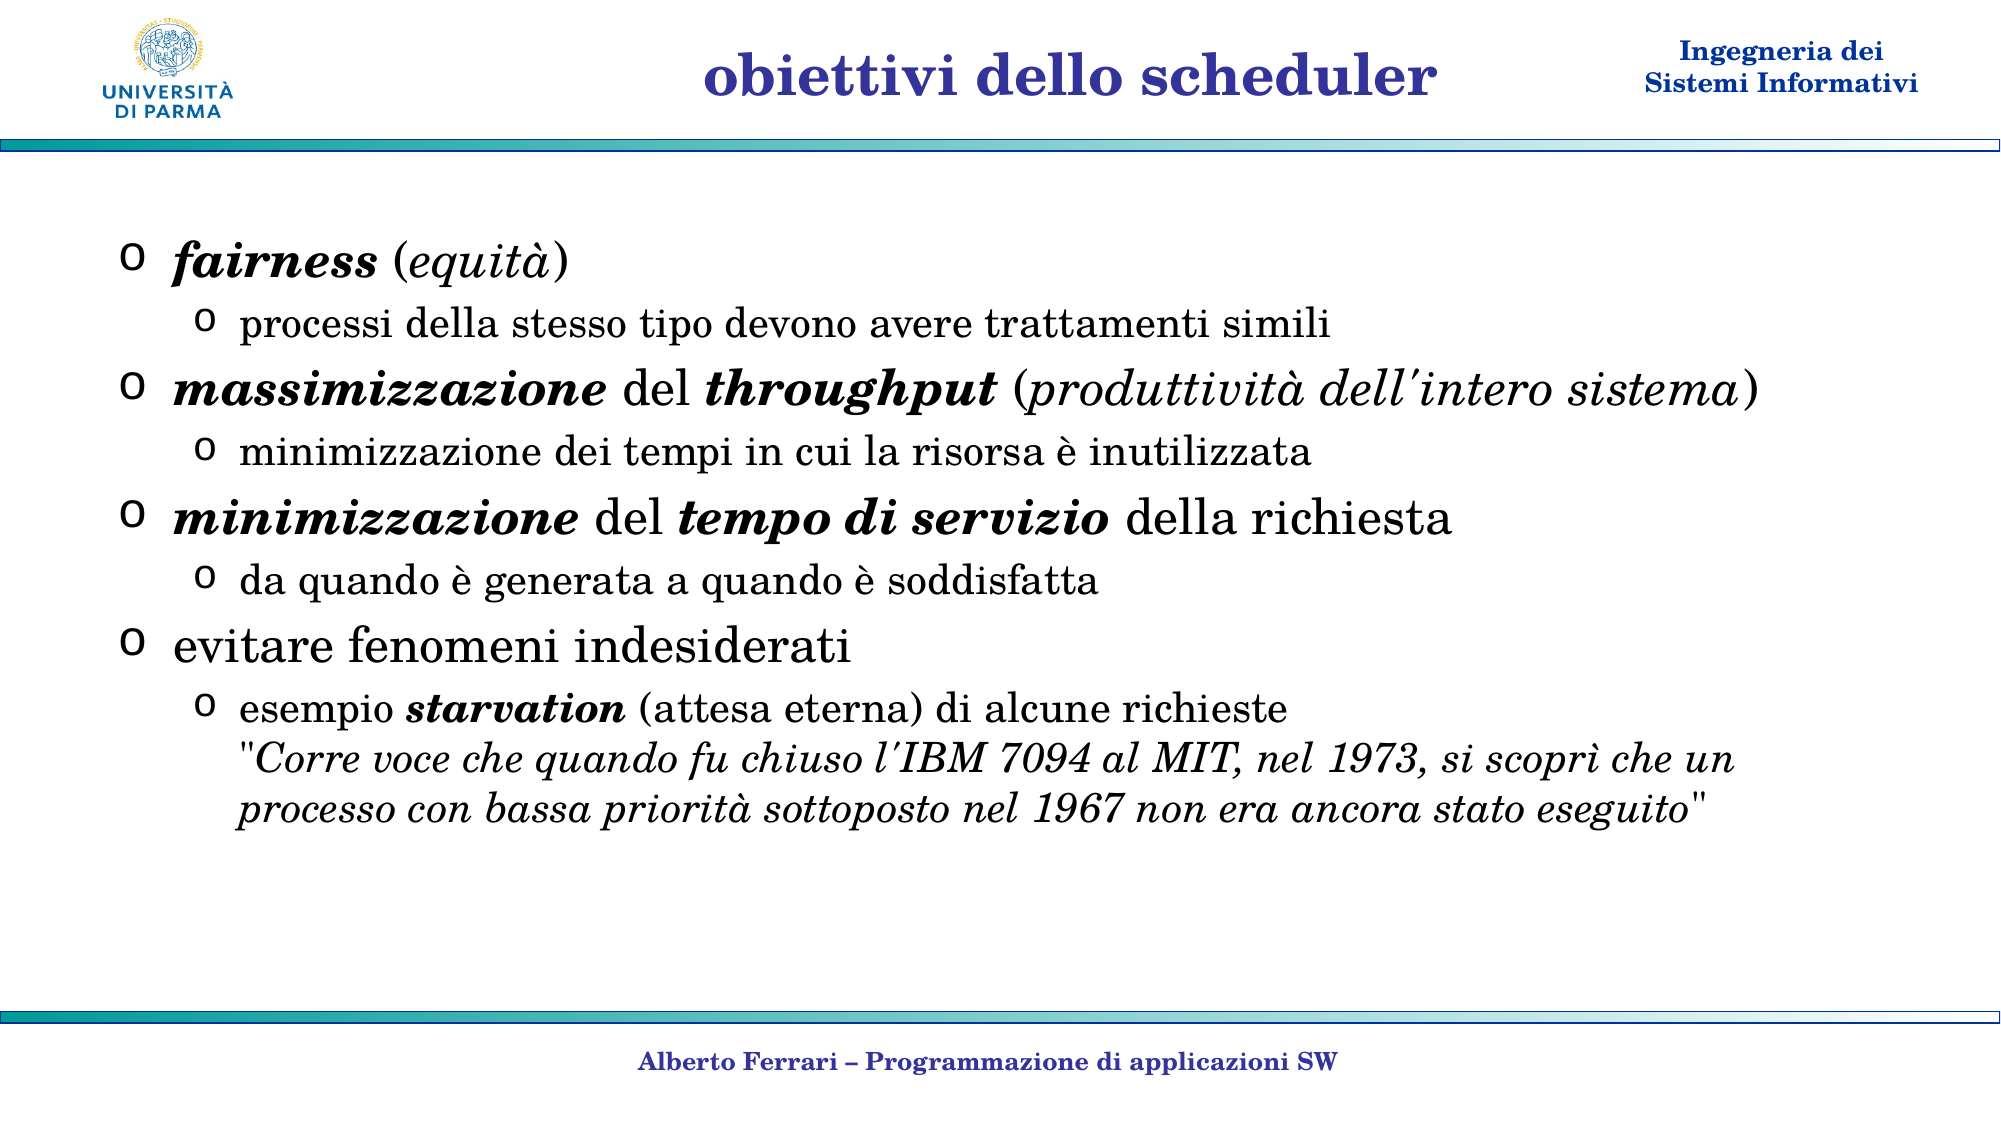

# obiettivi dello scheduler
fairness (equità)
processi della stesso tipo devono avere trattamenti simili
massimizzazione del throughput (produttività dell'intero sistema)
minimizzazione dei tempi in cui la risorsa è inutilizzata
minimizzazione del tempo di servizio della richiesta
da quando è generata a quando è soddisfatta
evitare fenomeni indesiderati
esempio starvation (attesa eterna) di alcune richieste
"Corre voce che quando fu chiuso l'IBM 7094 al MIT, nel 1973, si scoprì che un processo con bassa priorità sottoposto nel 1967 non era ancora stato eseguito"
Alberto Ferrari – Programmazione di applicazioni SW